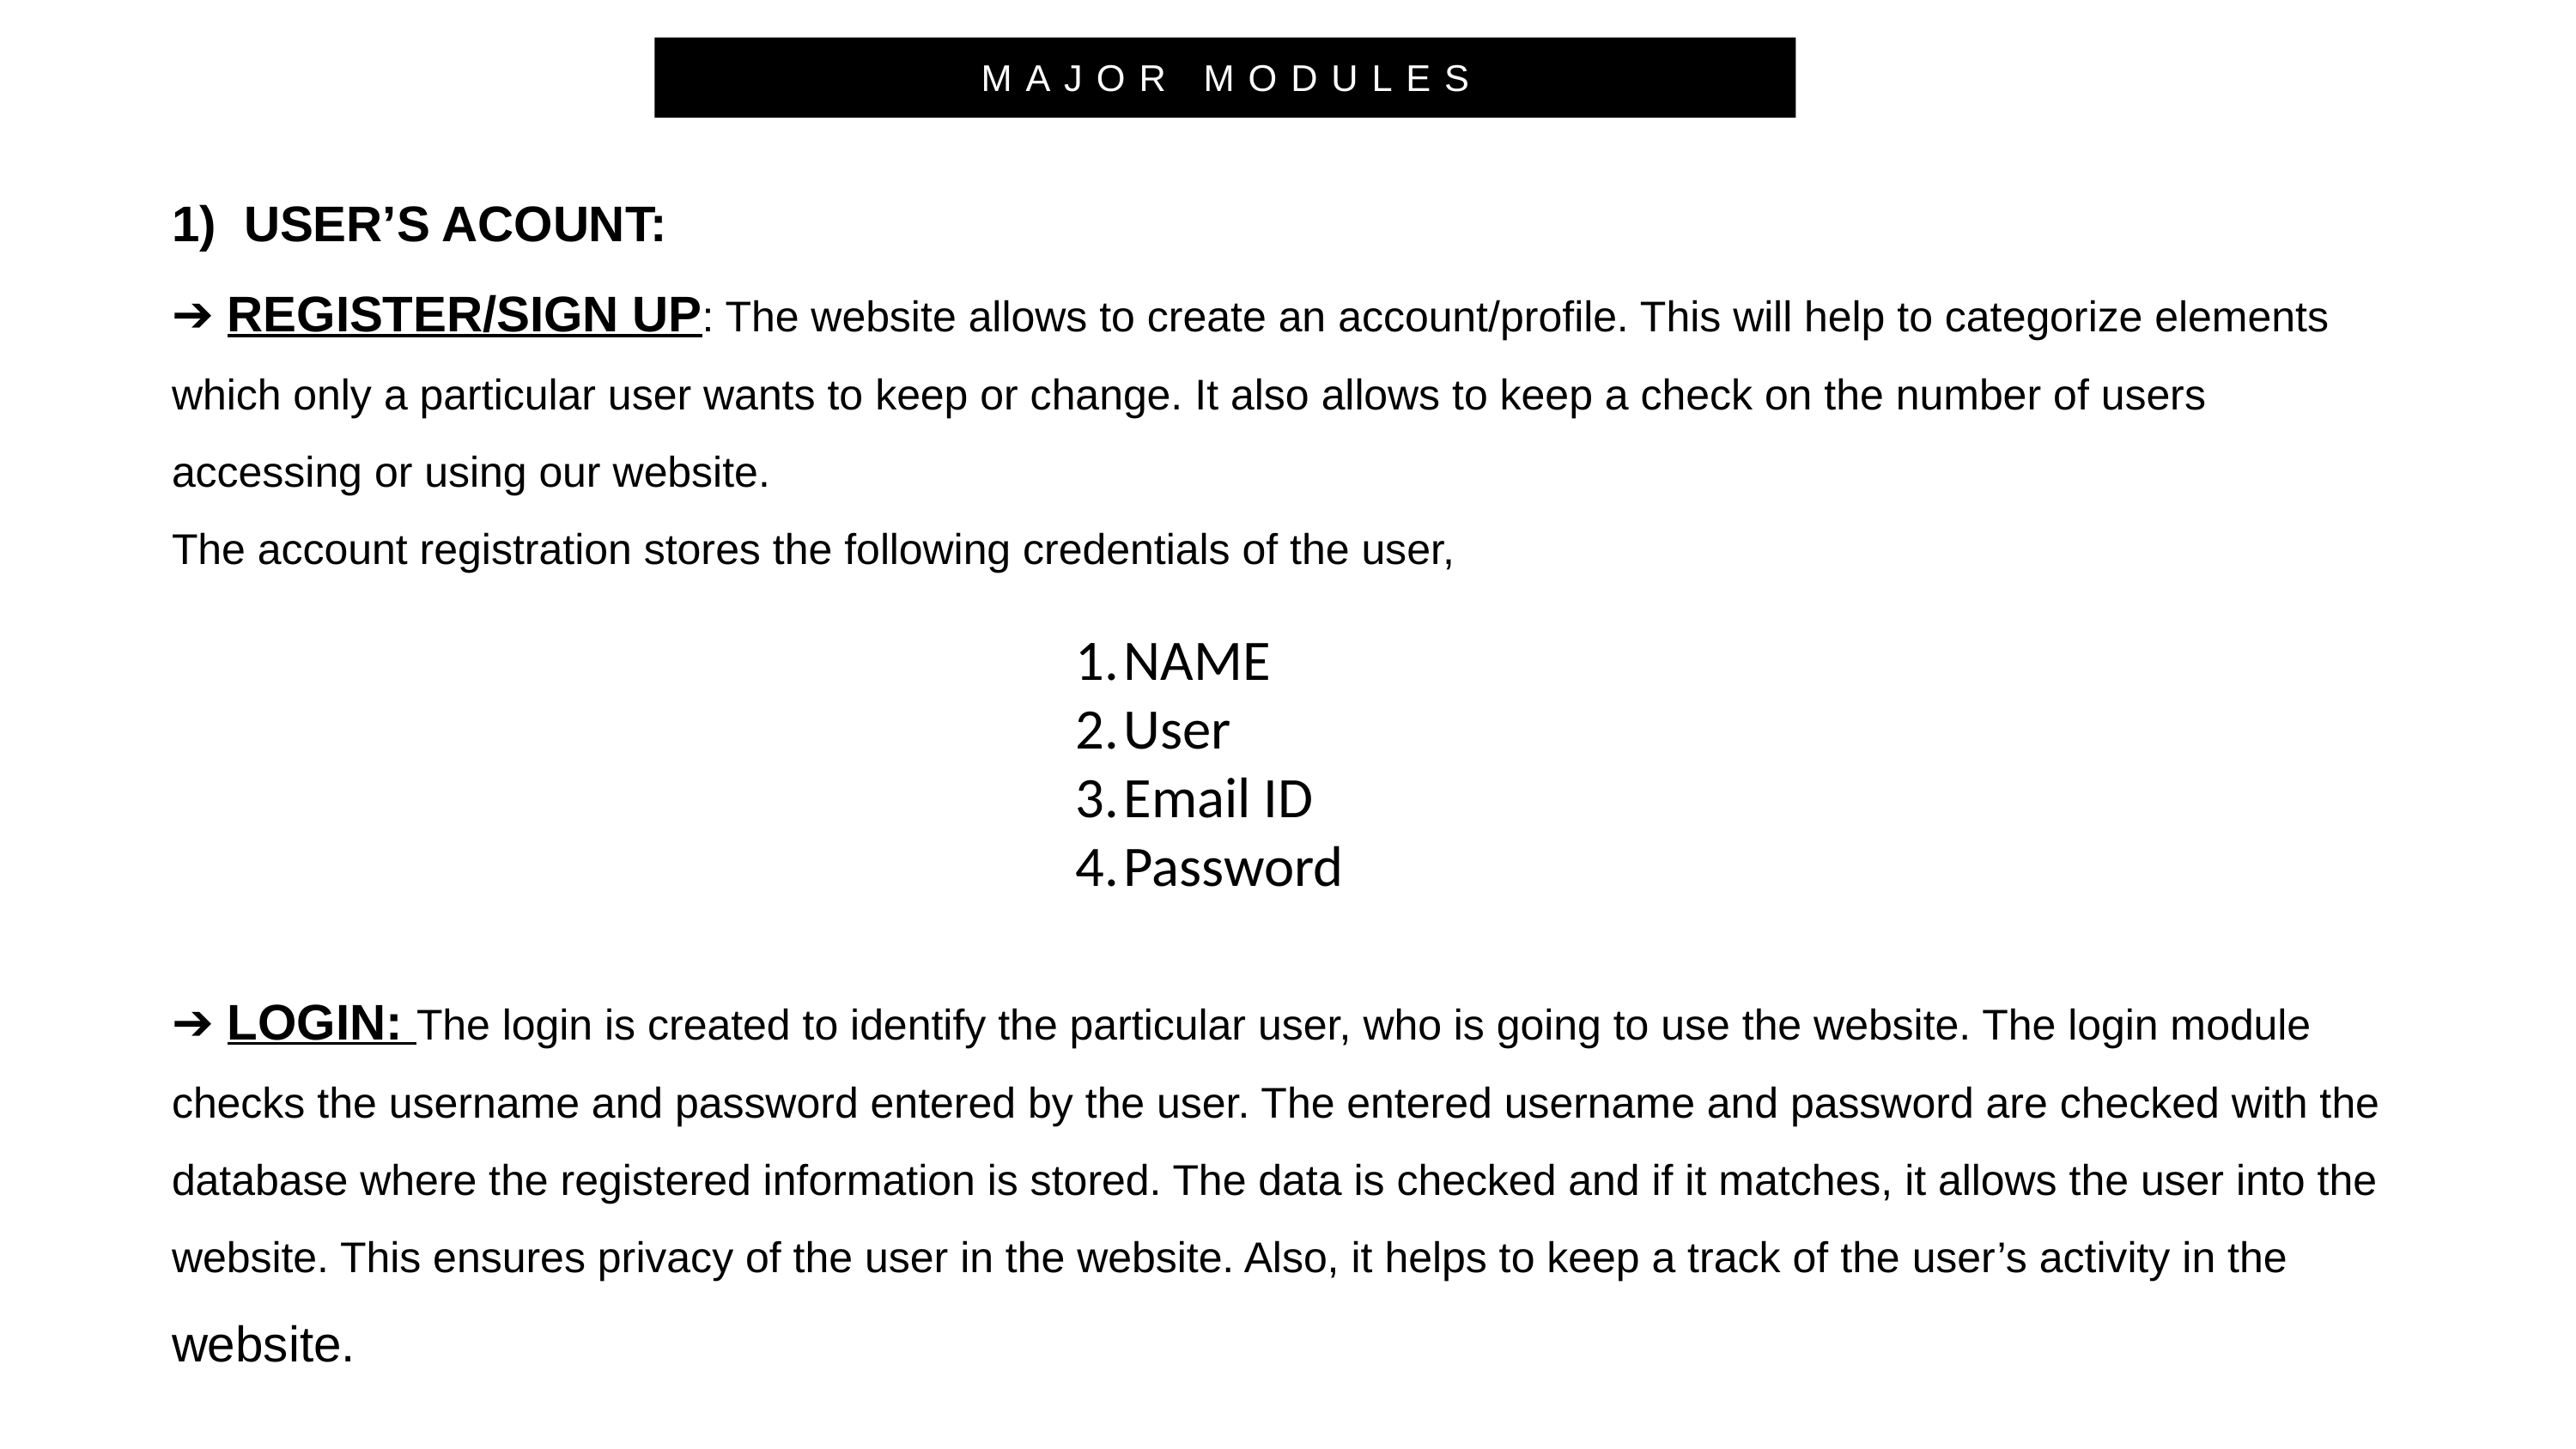

MAJOR MODULES
USER’S ACOUNT:
➔ REGISTER/SIGN UP: The website allows to create an account/profile. This will help to categorize elements which only a particular user wants to keep or change. It also allows to keep a check on the number of users accessing or using our website.
The account registration stores the following credentials of the user,

➔ LOGIN: The login is created to identify the particular user, who is going to use the website. The login module checks the username and password entered by the user. The entered username and password are checked with the database where the registered information is stored. The data is checked and if it matches, it allows the user into the website. This ensures privacy of the user in the website. Also, it helps to keep a track of the user’s activity in the website.
NAME
User
Email ID
Password